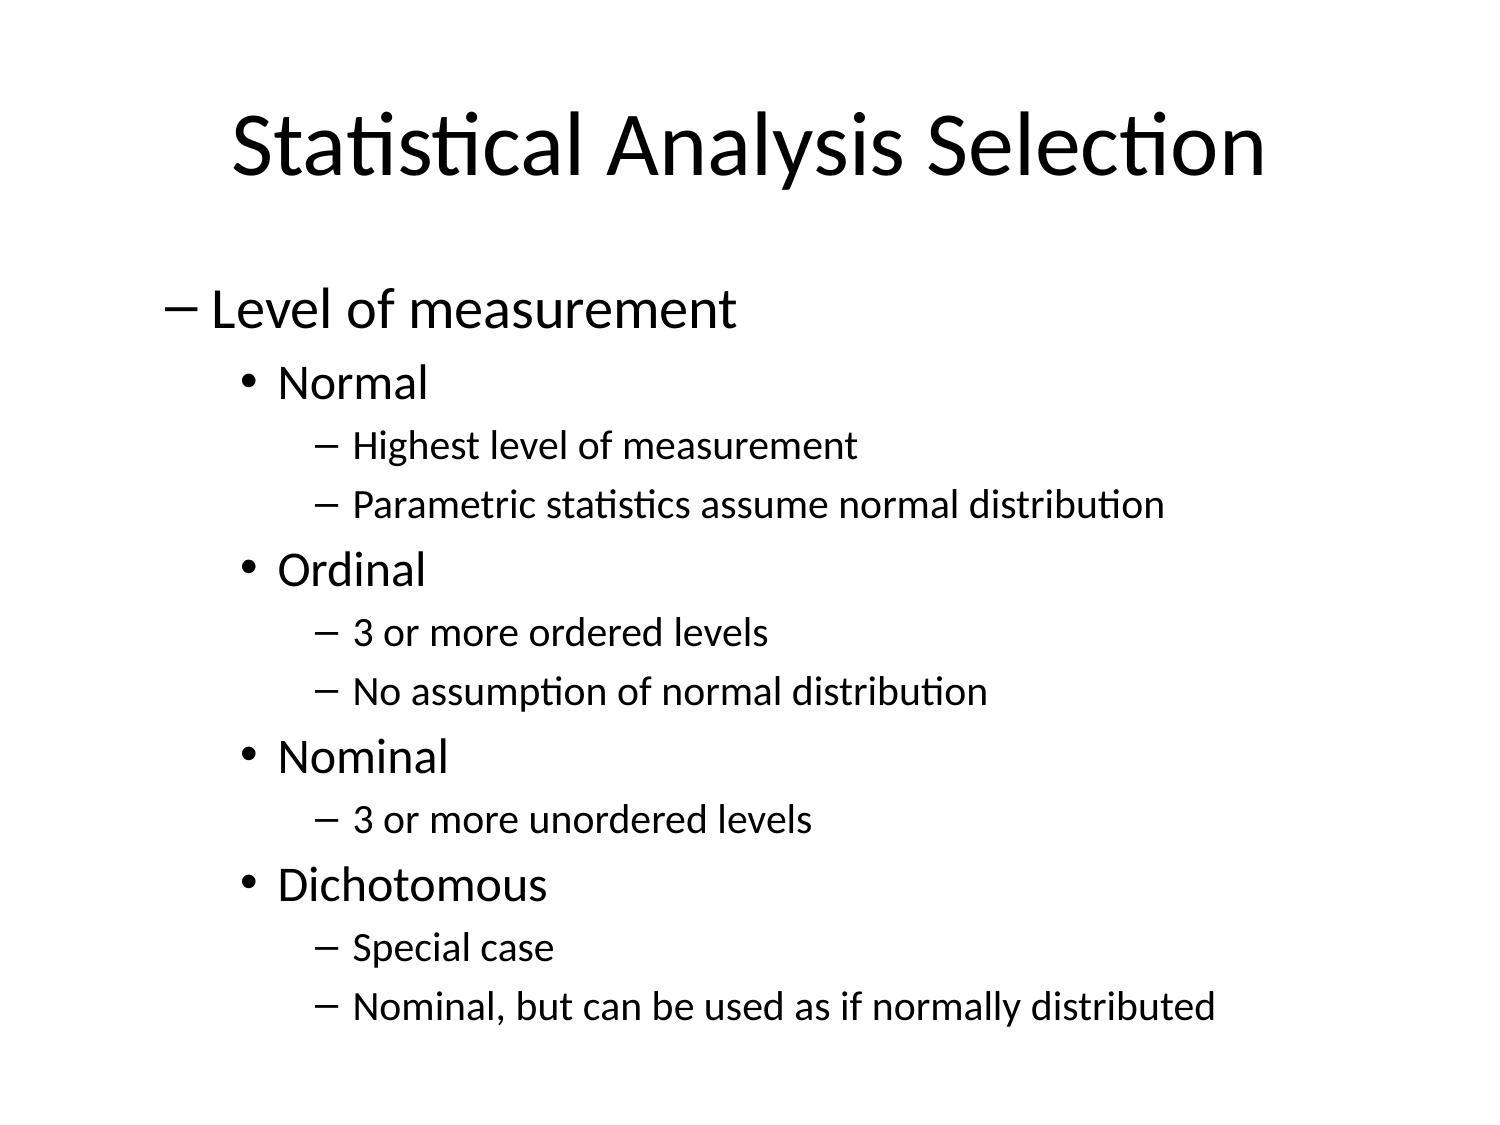

# Statistical Analysis Selection
Level of measurement
Normal
Highest level of measurement
Parametric statistics assume normal distribution
Ordinal
3 or more ordered levels
No assumption of normal distribution
Nominal
3 or more unordered levels
Dichotomous
Special case
Nominal, but can be used as if normally distributed